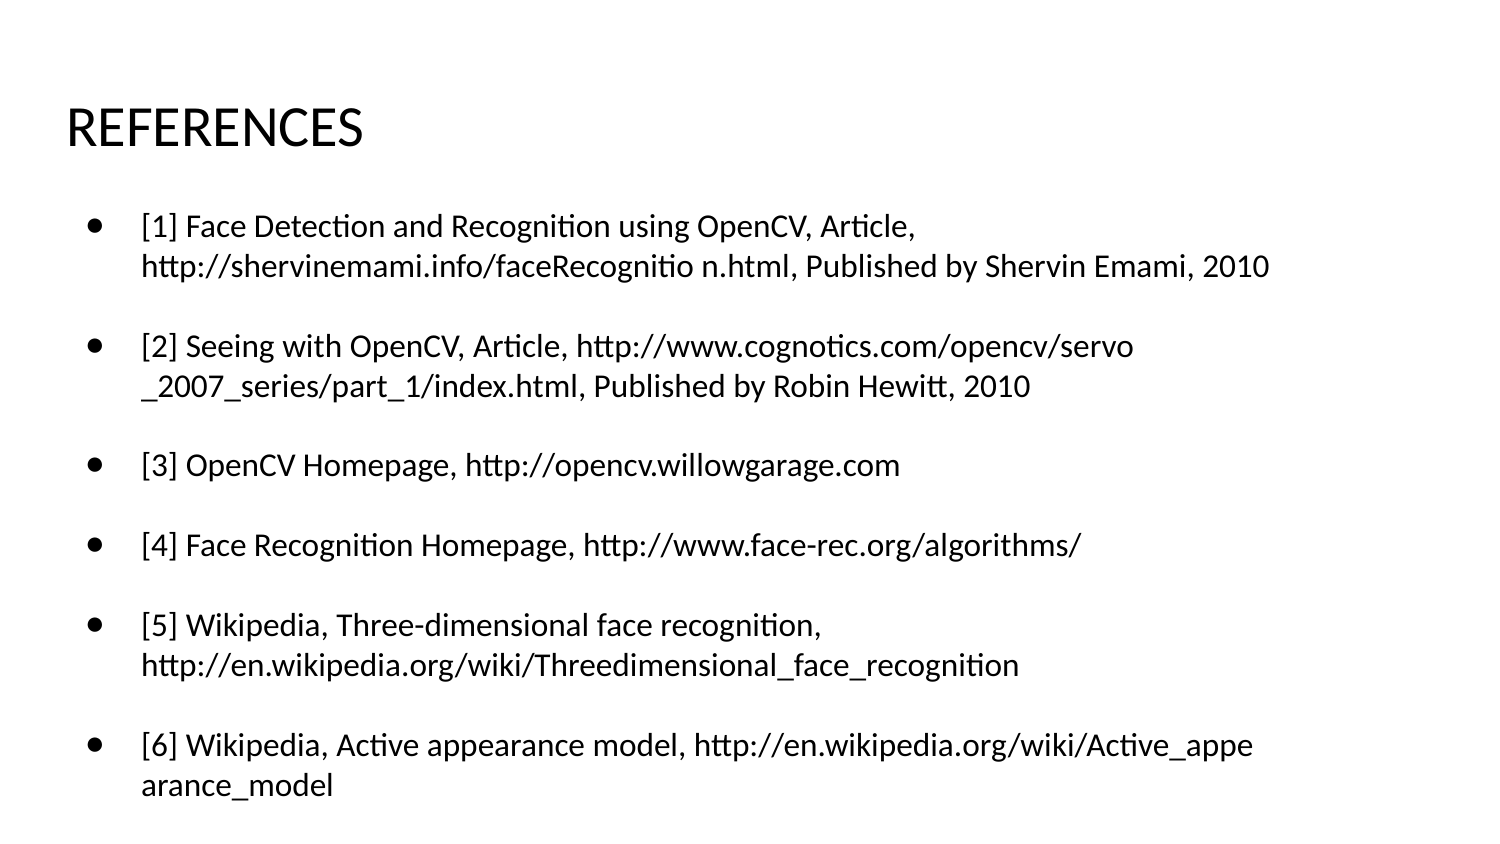

# REFERENCES
[1] Face Detection and Recognition using OpenCV, Article, http://shervinemami.info/faceRecognitio n.html, Published by Shervin Emami, 2010

[2] Seeing with OpenCV, Article, http://www.cognotics.com/opencv/servo _2007_series/part_1/index.html, Published by Robin Hewitt, 2010

[3] OpenCV Homepage, http://opencv.willowgarage.com

[4] Face Recognition Homepage, http://www.face-rec.org/algorithms/

[5] Wikipedia, Three-dimensional face recognition, http://en.wikipedia.org/wiki/Threedimensional_face_recognition

[6] Wikipedia, Active appearance model, http://en.wikipedia.org/wiki/Active_appe arance_model